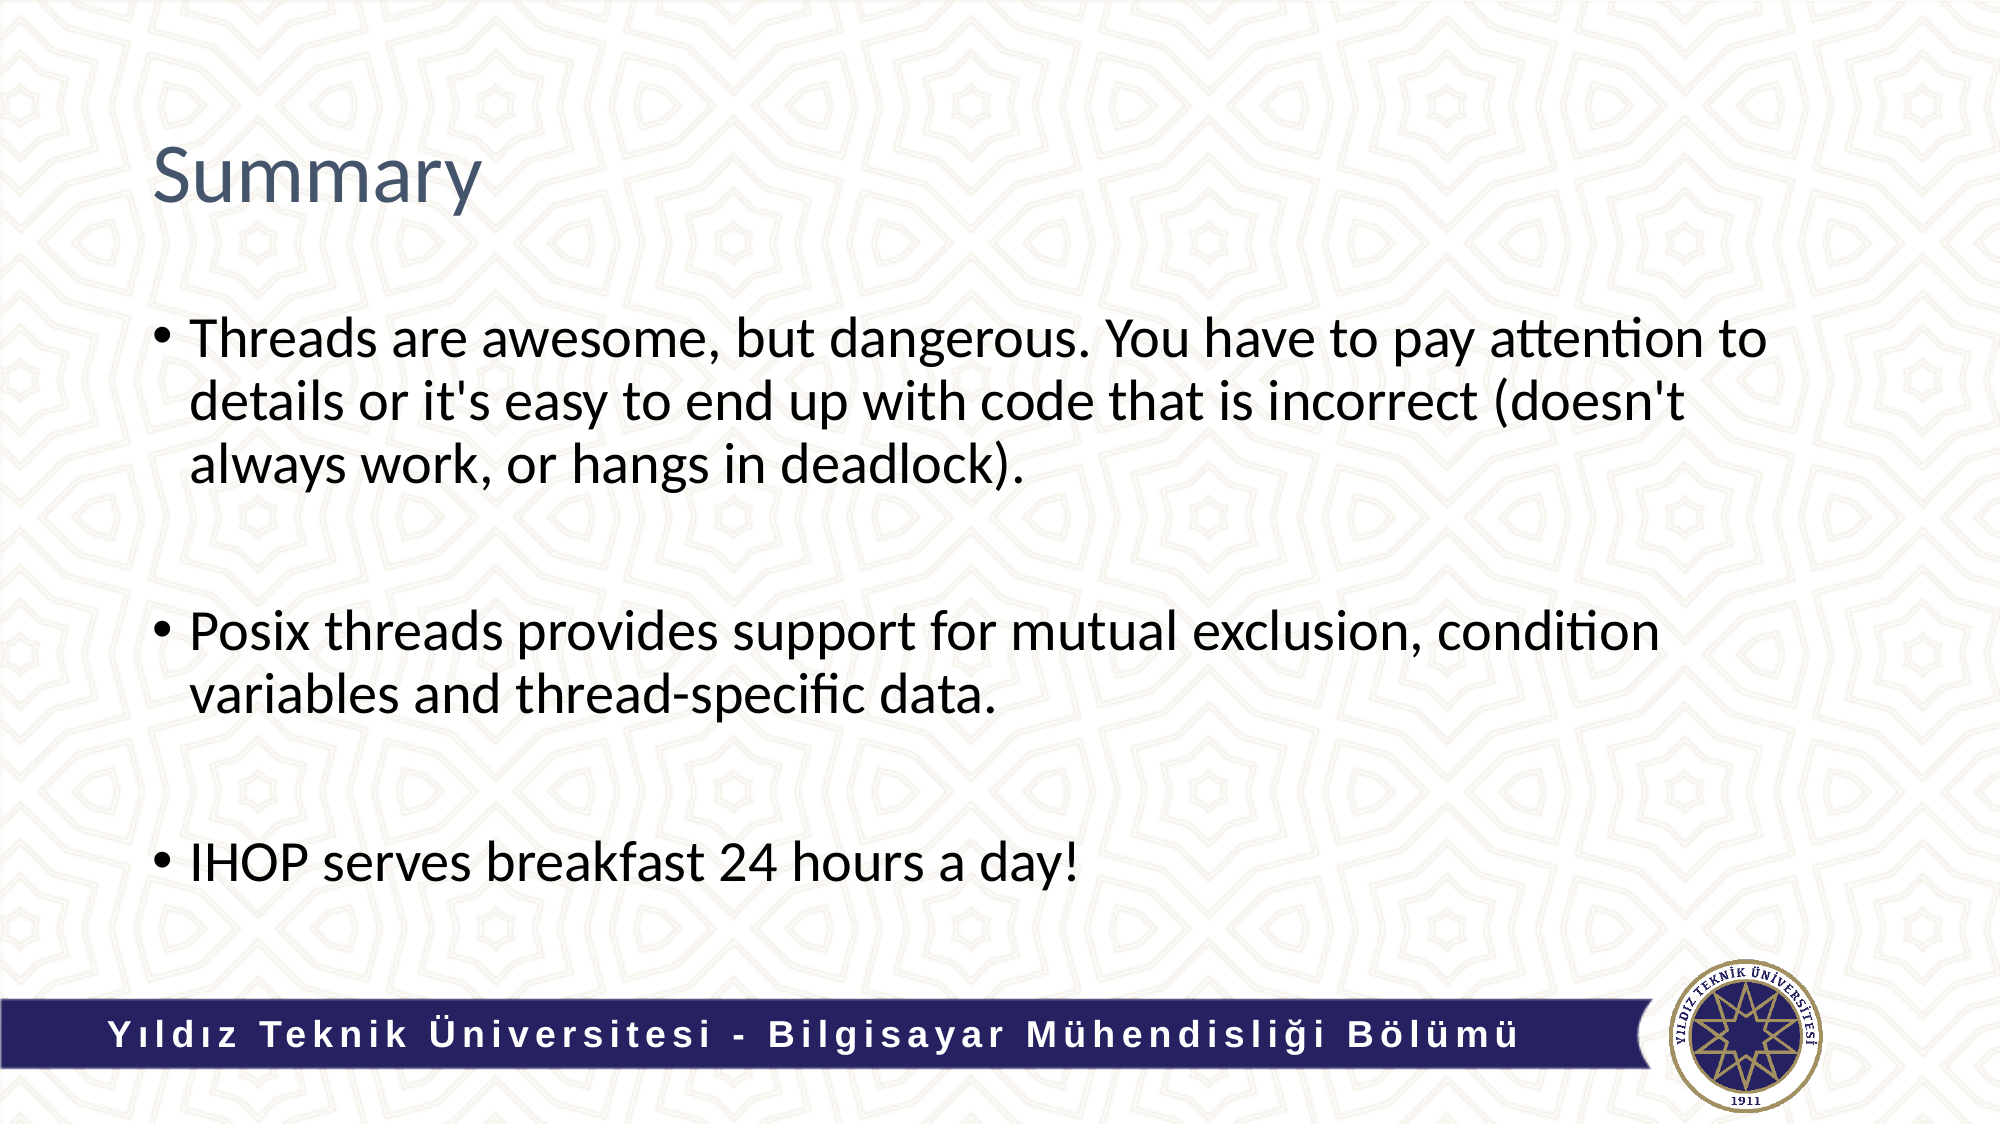

# Summary
Threads are awesome, but dangerous. You have to pay attention to details or it's easy to end up with code that is incorrect (doesn't always work, or hangs in deadlock).

Posix threads provides support for mutual exclusion, condition variables and thread-specific data.

IHOP serves breakfast 24 hours a day!

Yıldız Teknik Üniversitesi - Bilgisayar Mühendisliği Bölümü